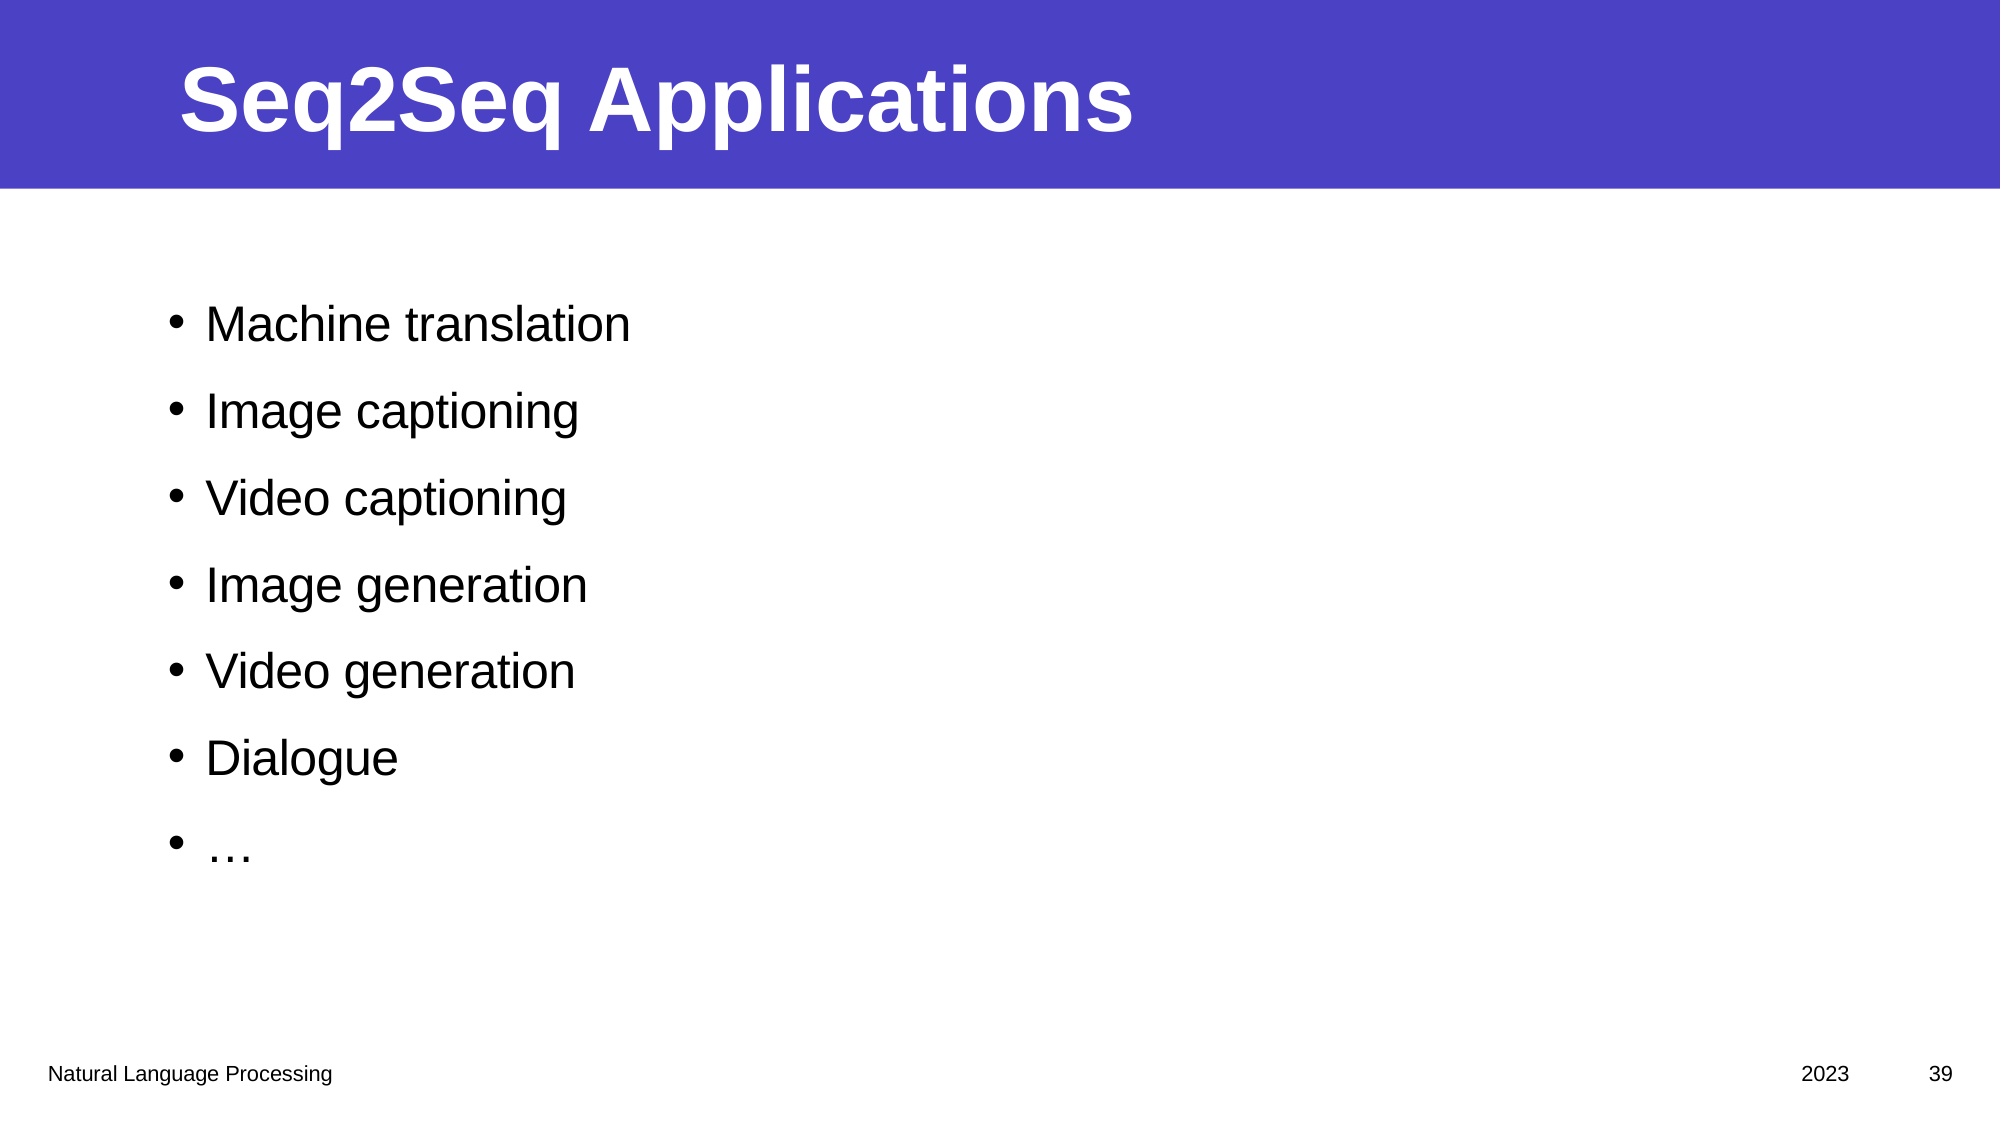

# Seq2Seq Applications
Machine translation
Image captioning
Video captioning
Image generation
Video generation
Dialogue
…
2023
Natural Language Processing
39